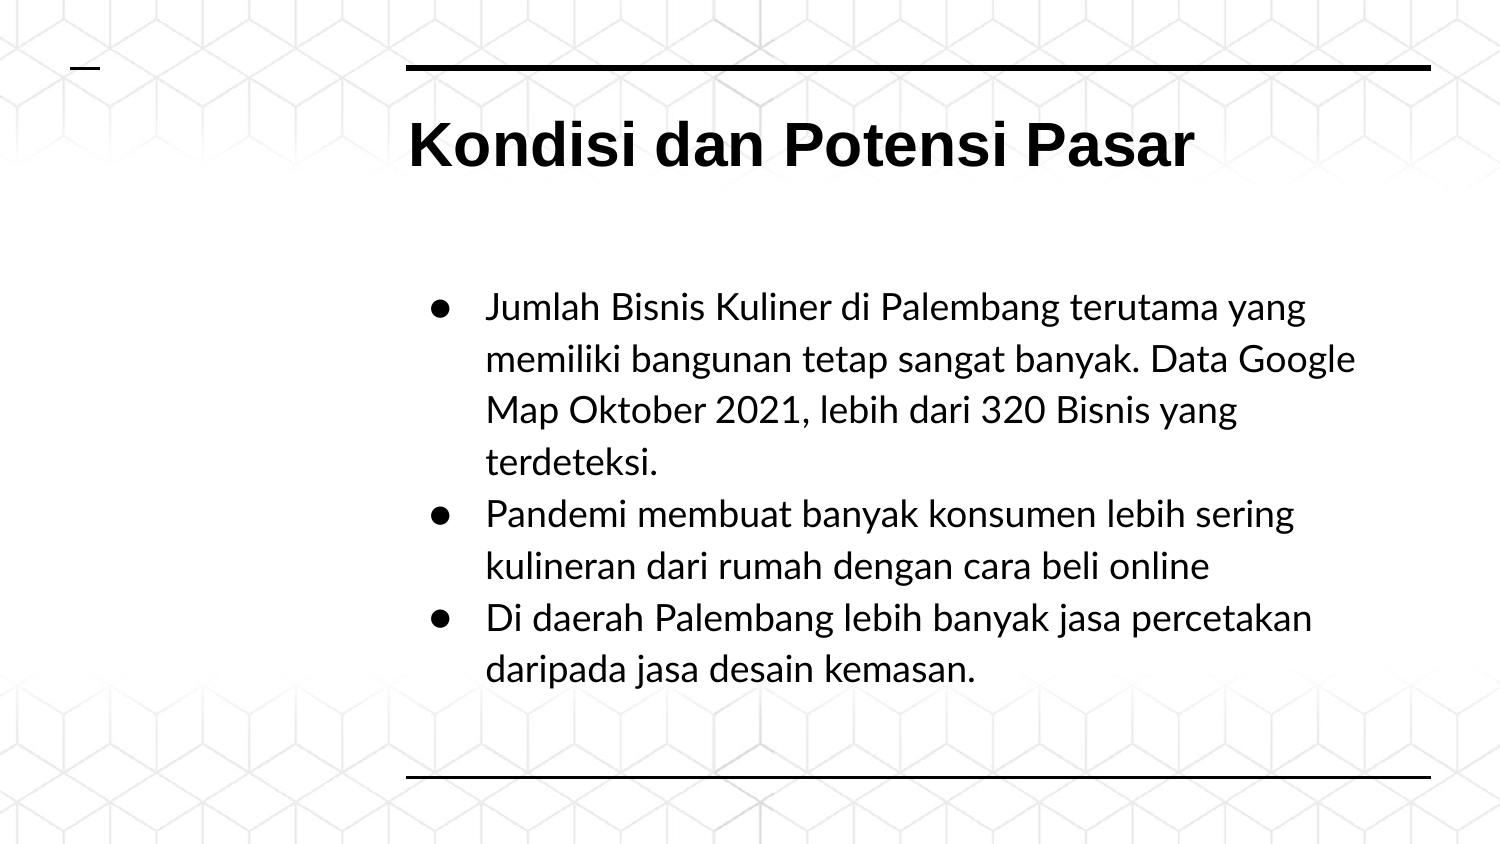

# Kondisi dan Potensi Pasar
Jumlah Bisnis Kuliner di Palembang terutama yang memiliki bangunan tetap sangat banyak. Data Google Map Oktober 2021, lebih dari 320 Bisnis yang terdeteksi.
Pandemi membuat banyak konsumen lebih sering kulineran dari rumah dengan cara beli online
Di daerah Palembang lebih banyak jasa percetakan daripada jasa desain kemasan.